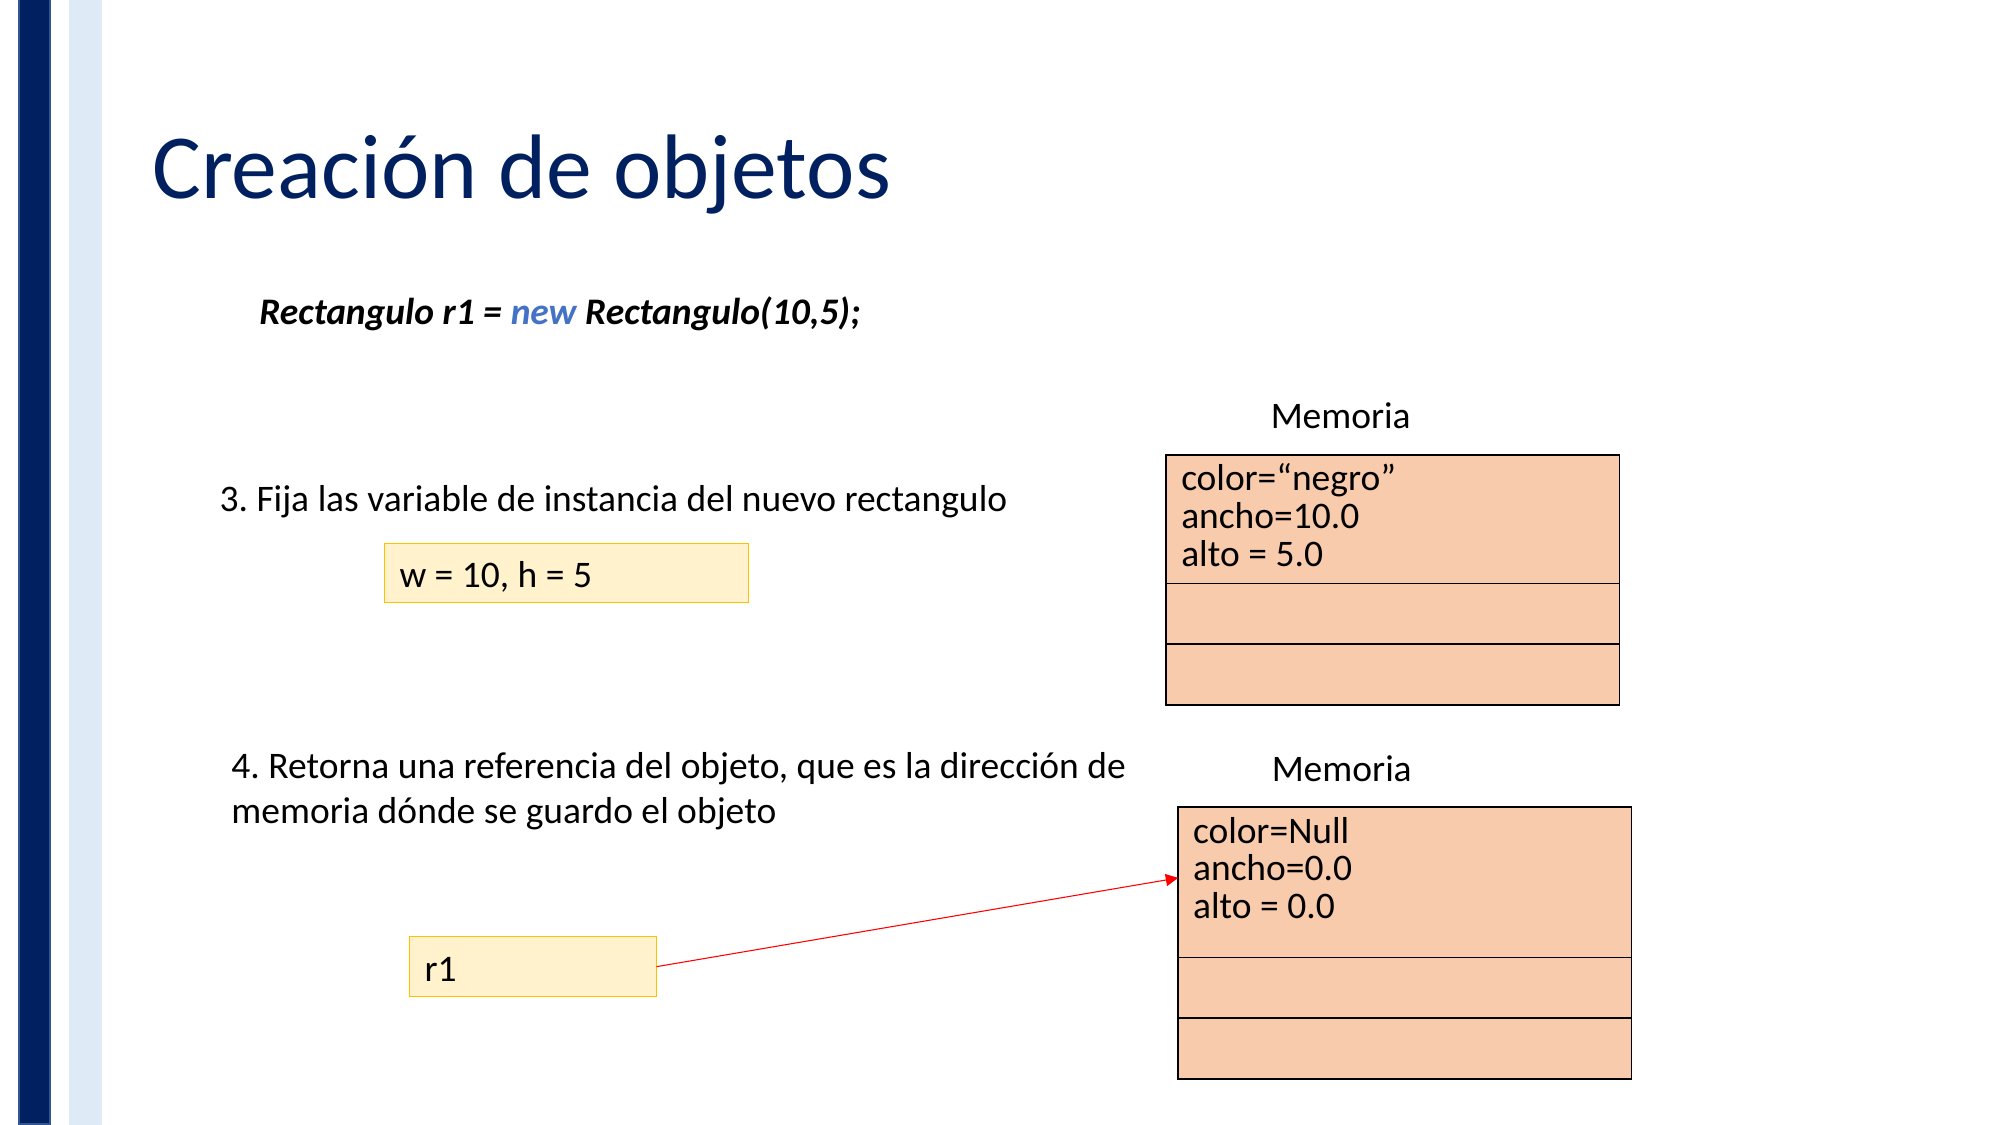

# Creación de objetos
Rectangulo r1 = new Rectangulo(10,5);

Memoria
| color=“negro” ancho=10.0 alto = 5.0 |
| --- |
|  |
|  |
3. Fija las variable de instancia del nuevo rectangulo

w = 10, h = 5
4. Retorna una referencia del objeto, que es la dirección de memoria dónde se guardo el objeto

Memoria
| color=Null ancho=0.0 alto = 0.0 |
| --- |
|  |
|  |
r1